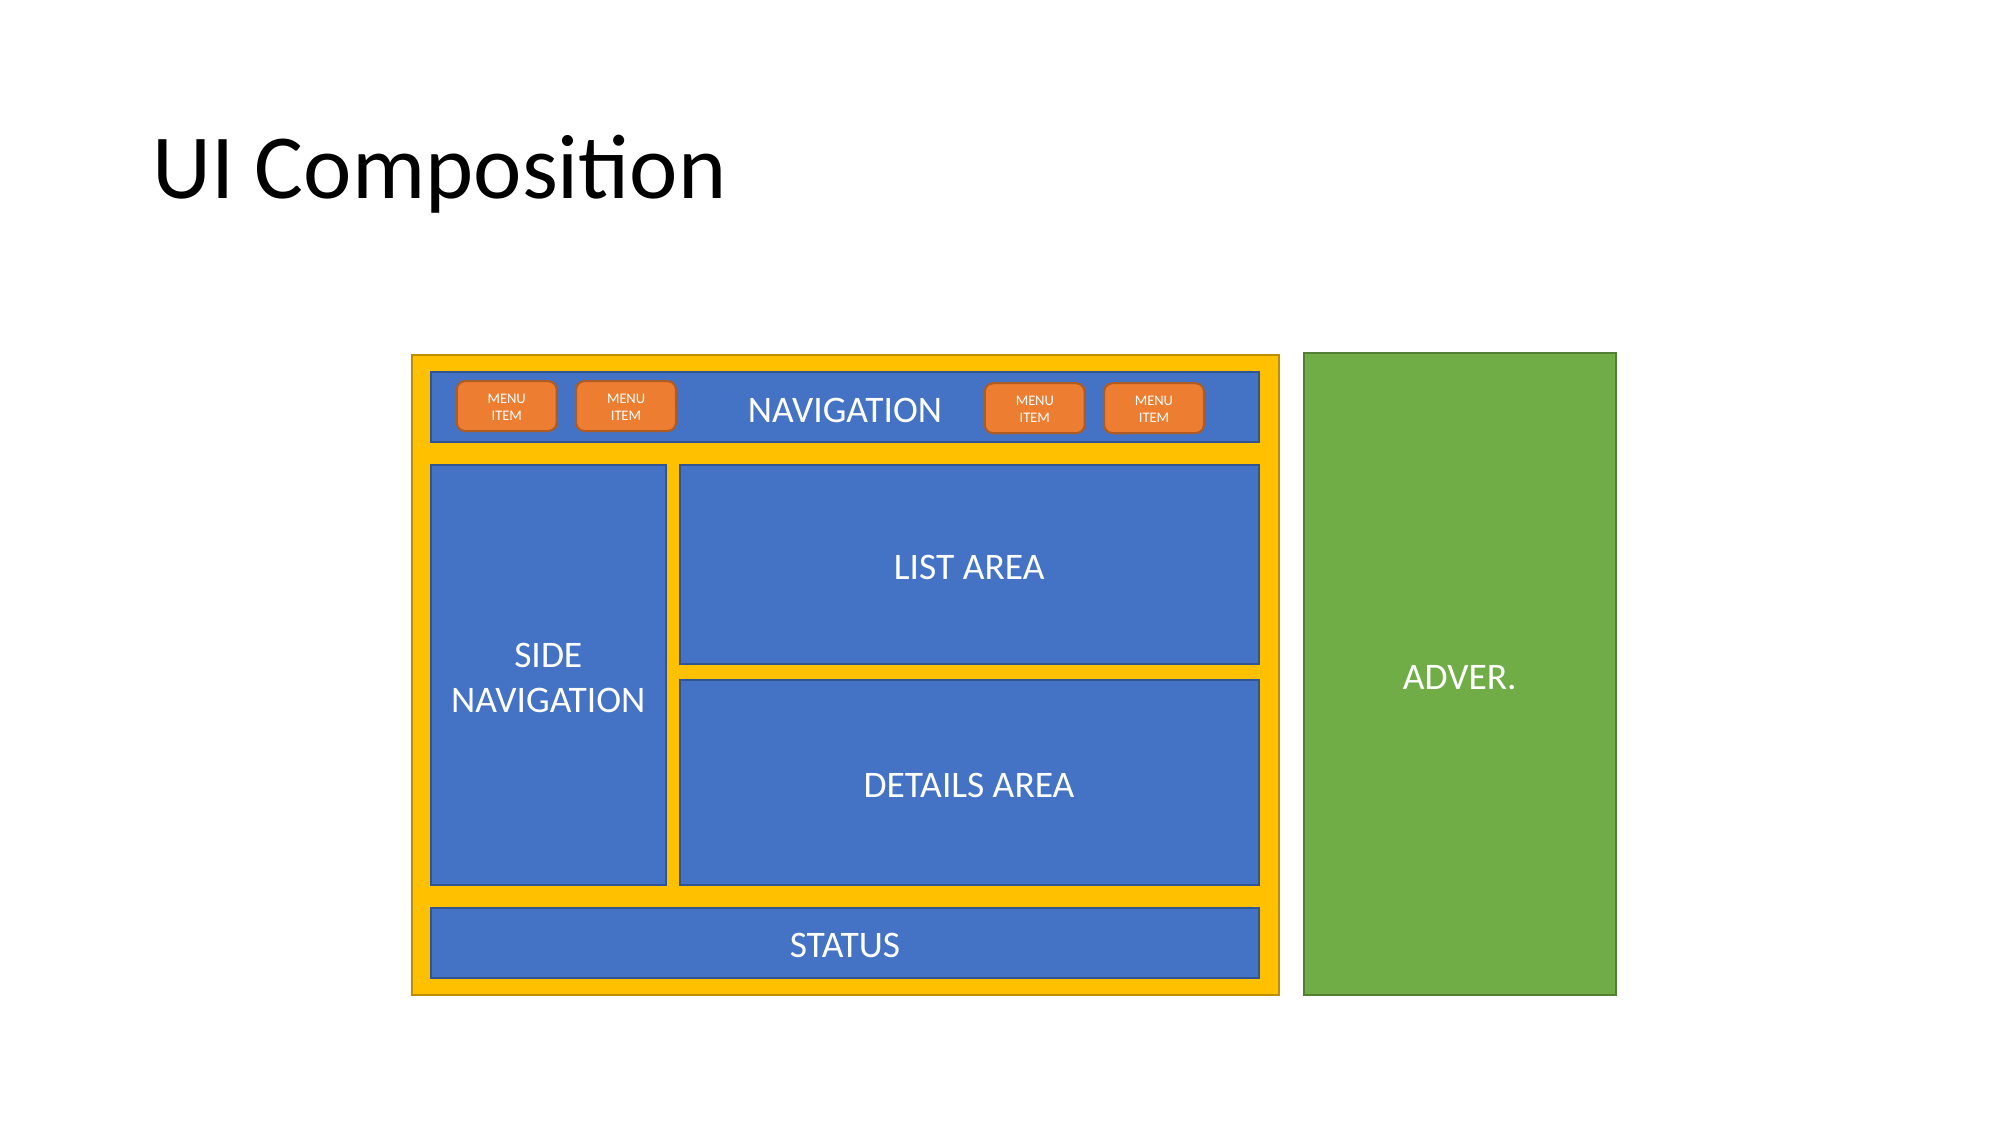

# UI Composition
ADVER.

NAVIGATION
MENU ITEM
MENU ITEM
MENU ITEM
MENU ITEM
SIDE NAVIGATION
LIST AREA
DETAILS AREA
STATUS